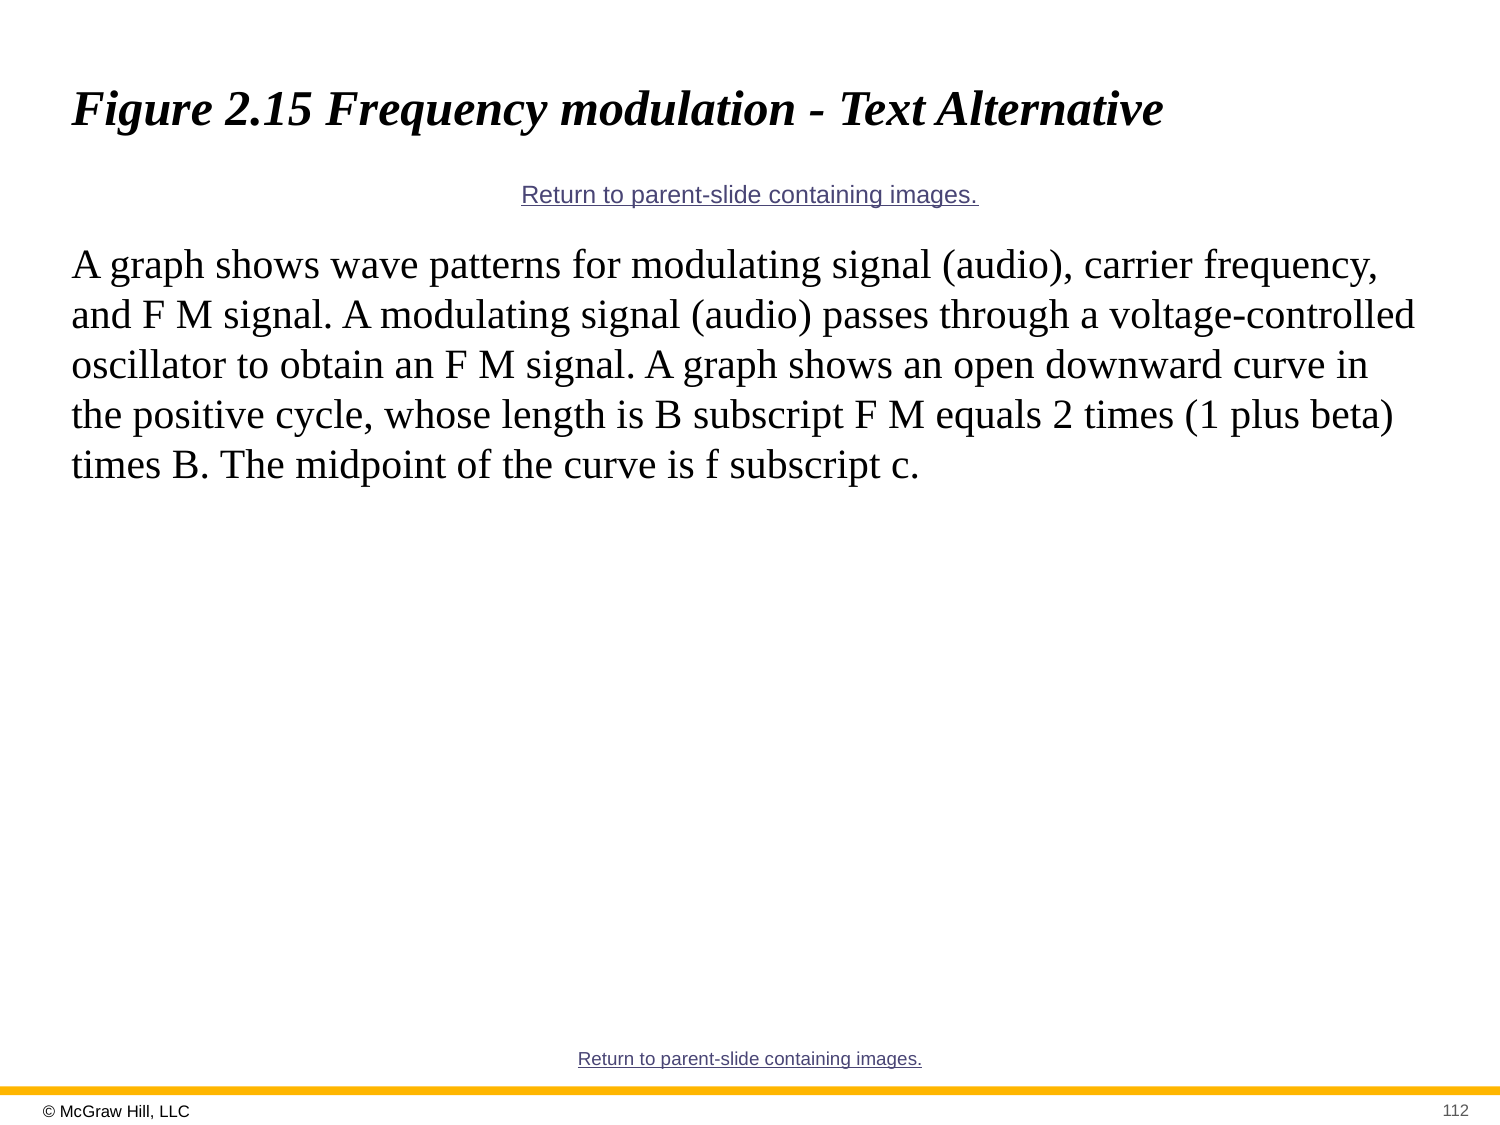

# Figure 2.15 Frequency modulation - Text Alternative
Return to parent-slide containing images.
A graph shows wave patterns for modulating signal (audio), carrier frequency, and F M signal. A modulating signal (audio) passes through a voltage-controlled oscillator to obtain an F M signal. A graph shows an open downward curve in the positive cycle, whose length is B subscript F M equals 2 times (1 plus beta) times B. The midpoint of the curve is f subscript c.
Return to parent-slide containing images.
112